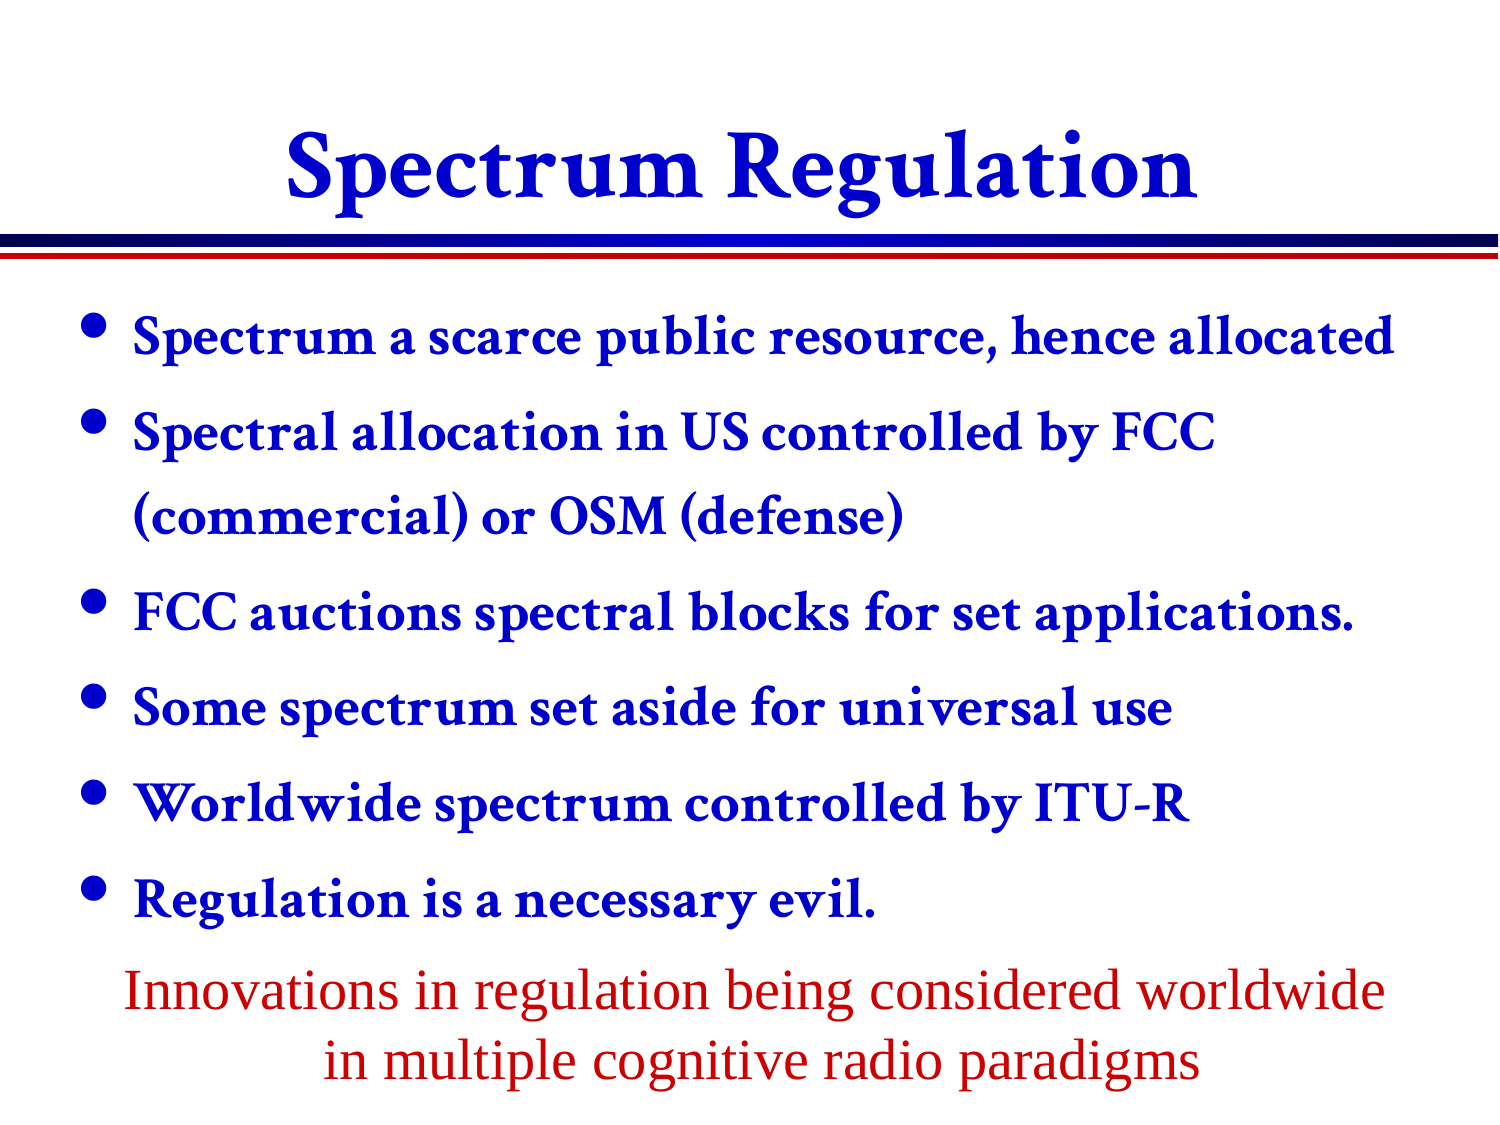

# Spectrum Regulation
Spectrum a scarce public resource, hence allocated
Spectral allocation in US controlled by FCC (commercial) or OSM (defense)
FCC auctions spectral blocks for set applications.
Some spectrum set aside for universal use
Worldwide spectrum controlled by ITU-R
Regulation is a necessary evil.
Innovations in regulation being considered worldwide
in multiple cognitive radio paradigms